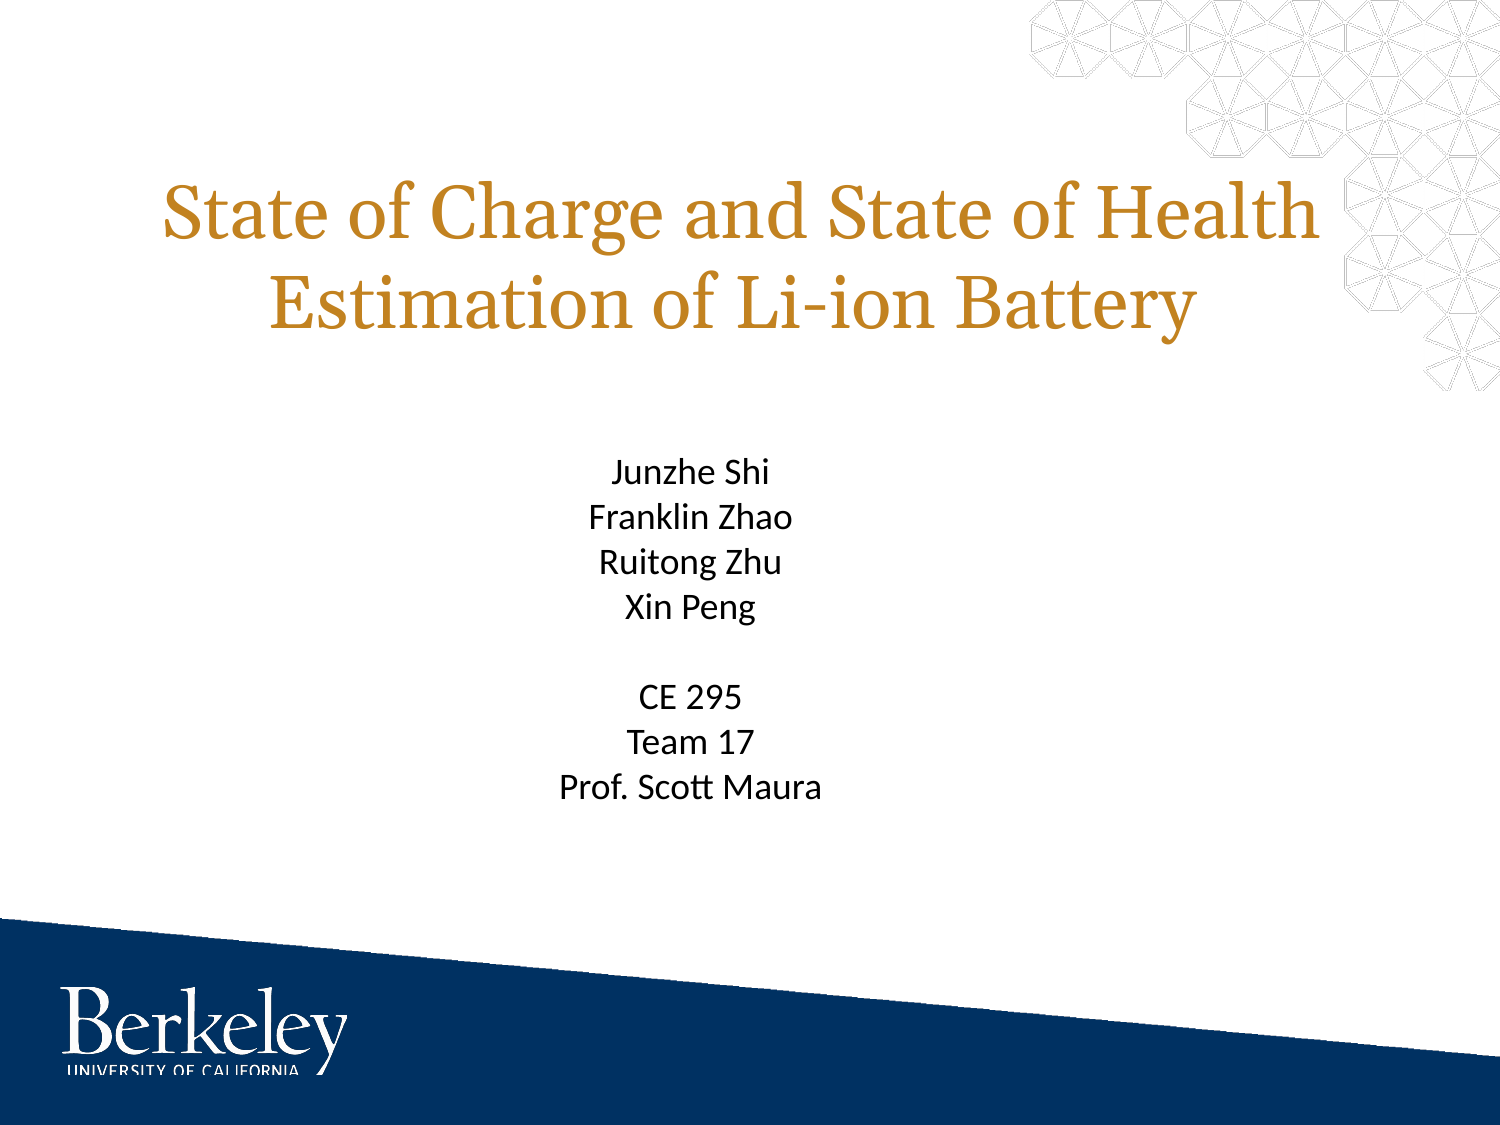

# State of Charge and State of Health Estimation of Li-ion Battery
Junzhe Shi
Franklin Zhao
Ruitong Zhu
Xin Peng

CE 295
Team 17
Prof. Scott Maura